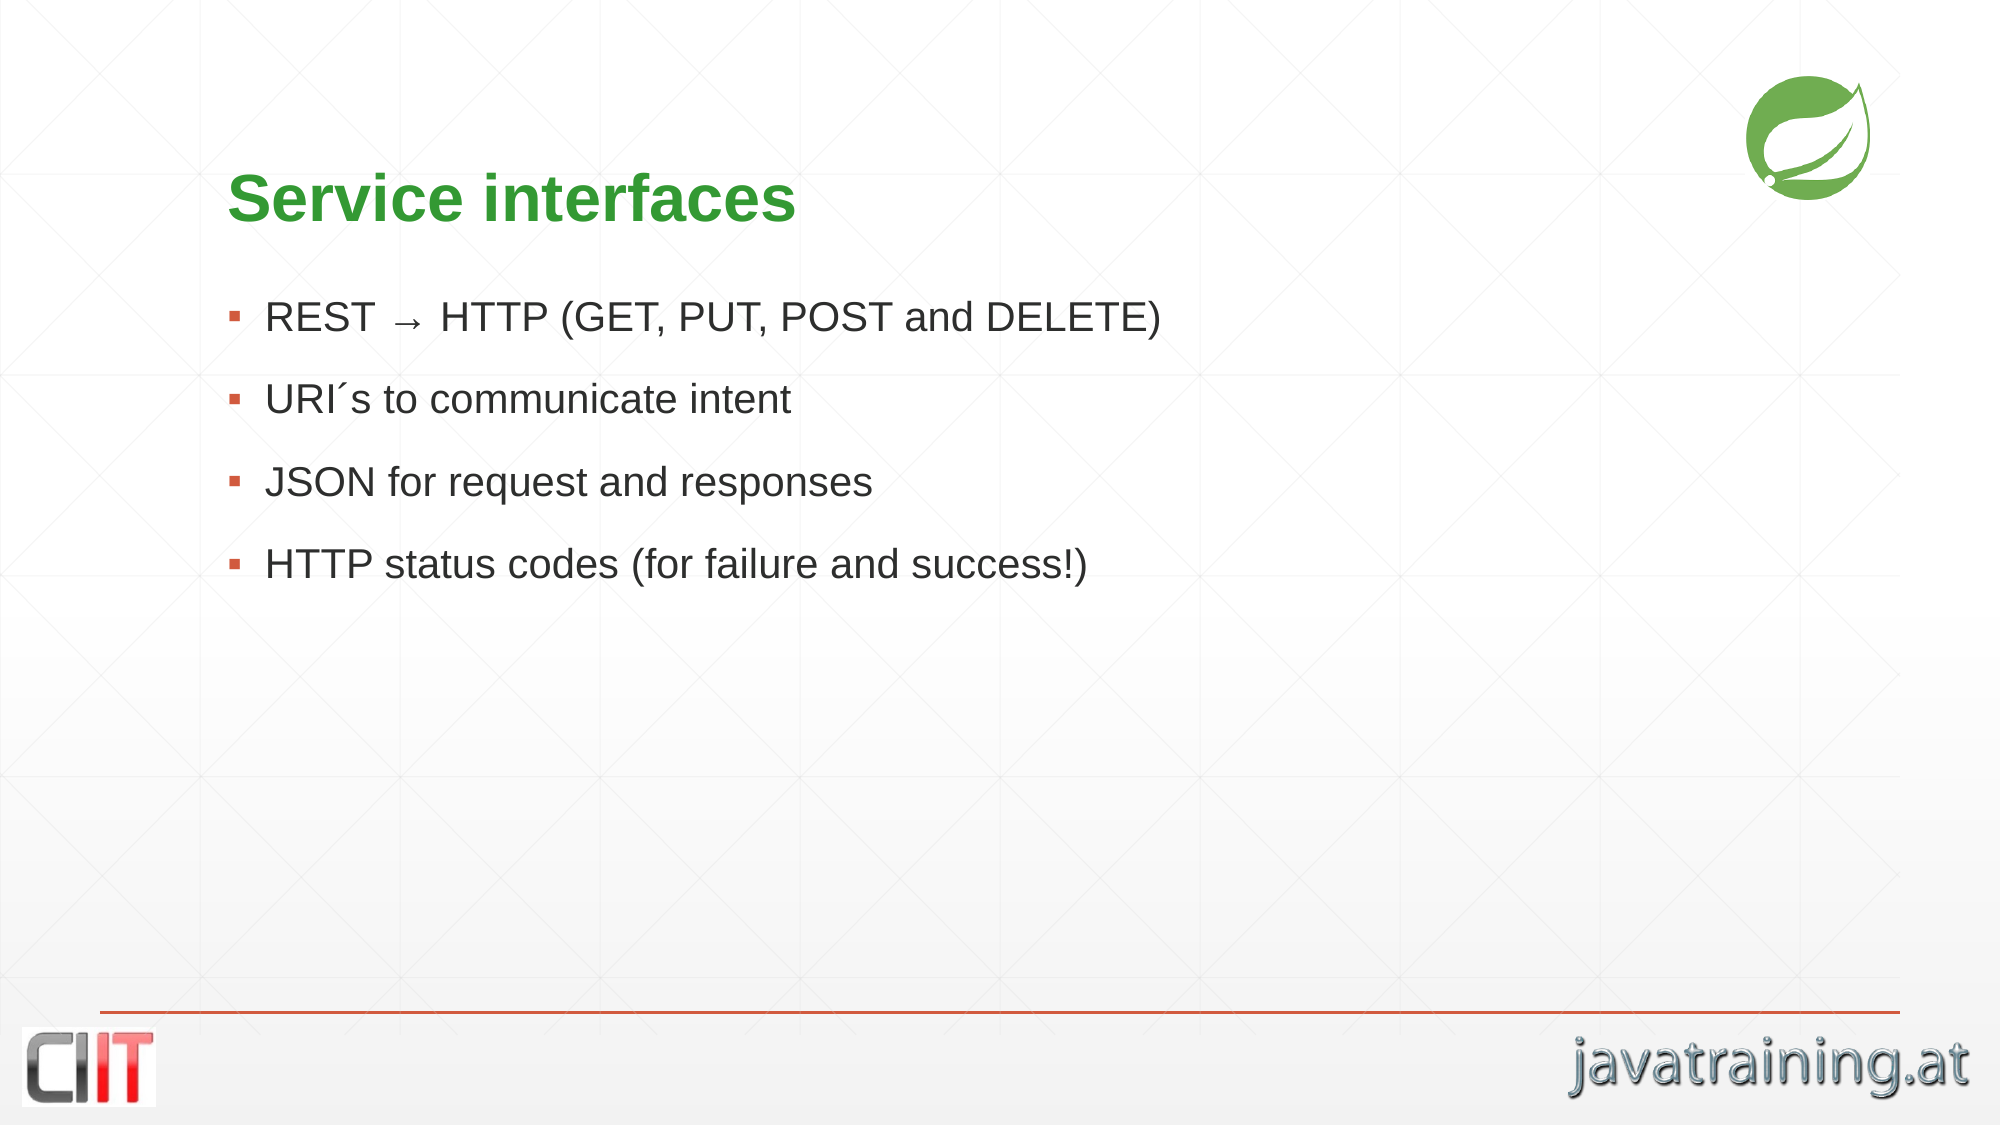

# Service interfaces
REST → HTTP (GET, PUT, POST and DELETE)
URI´s to communicate intent
JSON for request and responses
HTTP status codes (for failure and success!)